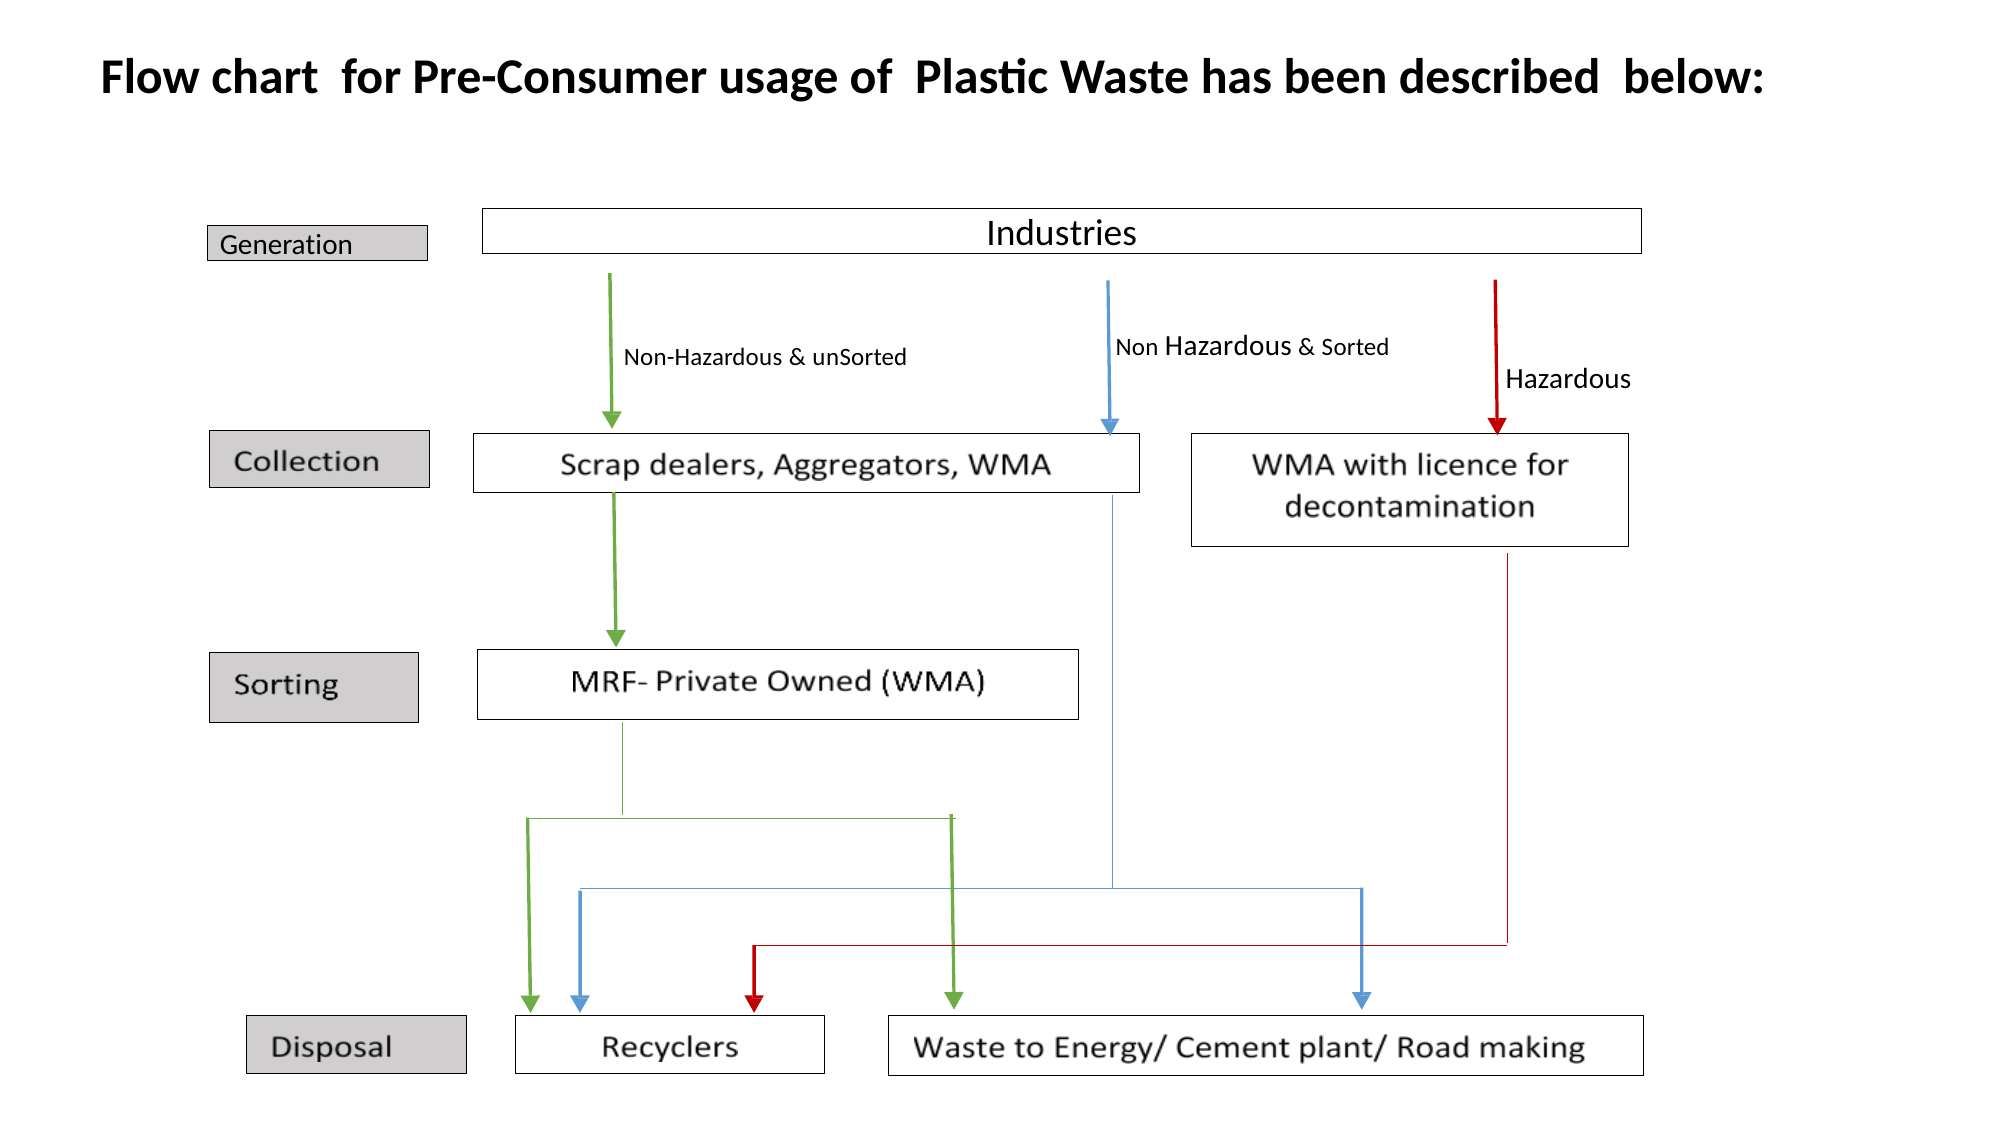

Flow chart  for Pre-Consumer usage of  Plastic Waste has been described  below:
Industries
Generation

Non Hazardous & Sorted
Non-Hazardous & unSorted
Hazardous